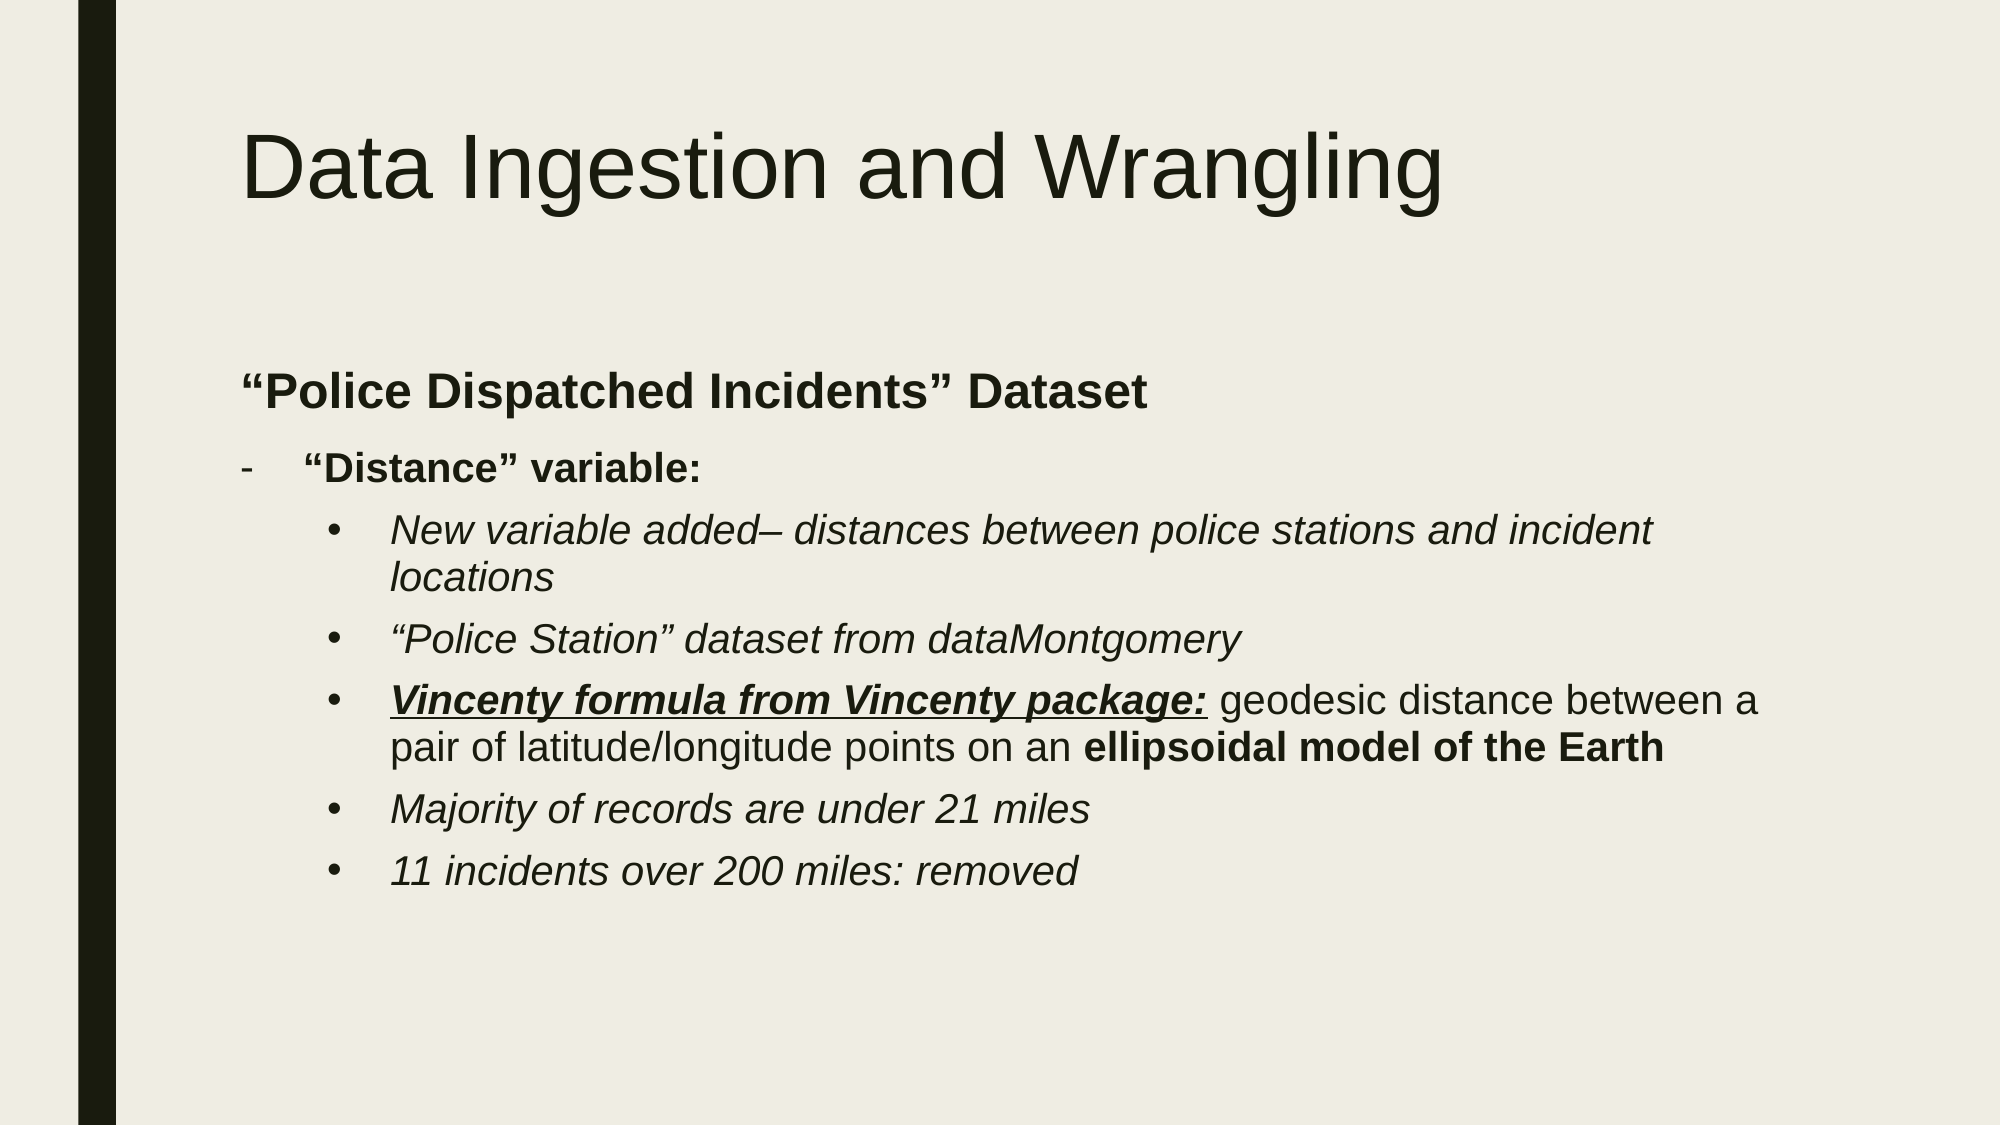

# Data Ingestion and Wrangling
“Police Dispatched Incidents” Dataset
“Distance” variable:
New variable added– distances between police stations and incident locations
“Police Station” dataset from dataMontgomery
Vincenty formula from Vincenty package: geodesic distance between a pair of latitude/longitude points on an ellipsoidal model of the Earth
Majority of records are under 21 miles
11 incidents over 200 miles: removed